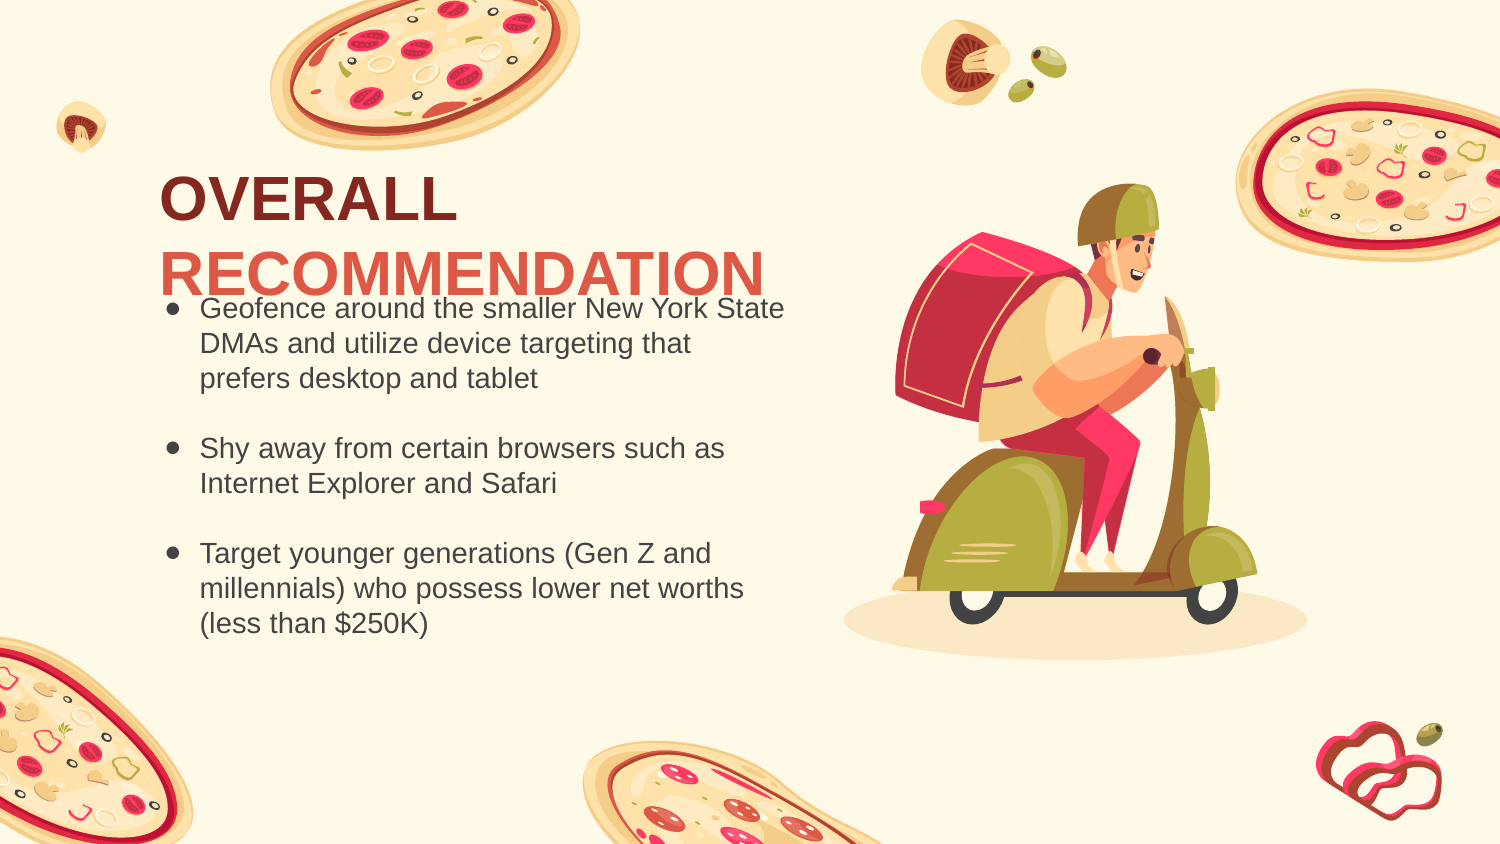

# OVERALL RECOMMENDATION
Geofence around the smaller New York State DMAs and utilize device targeting that prefers desktop and tablet

Shy away from certain browsers such as Internet Explorer and Safari

Target younger generations (Gen Z and millennials) who possess lower net worths (less than $250K)